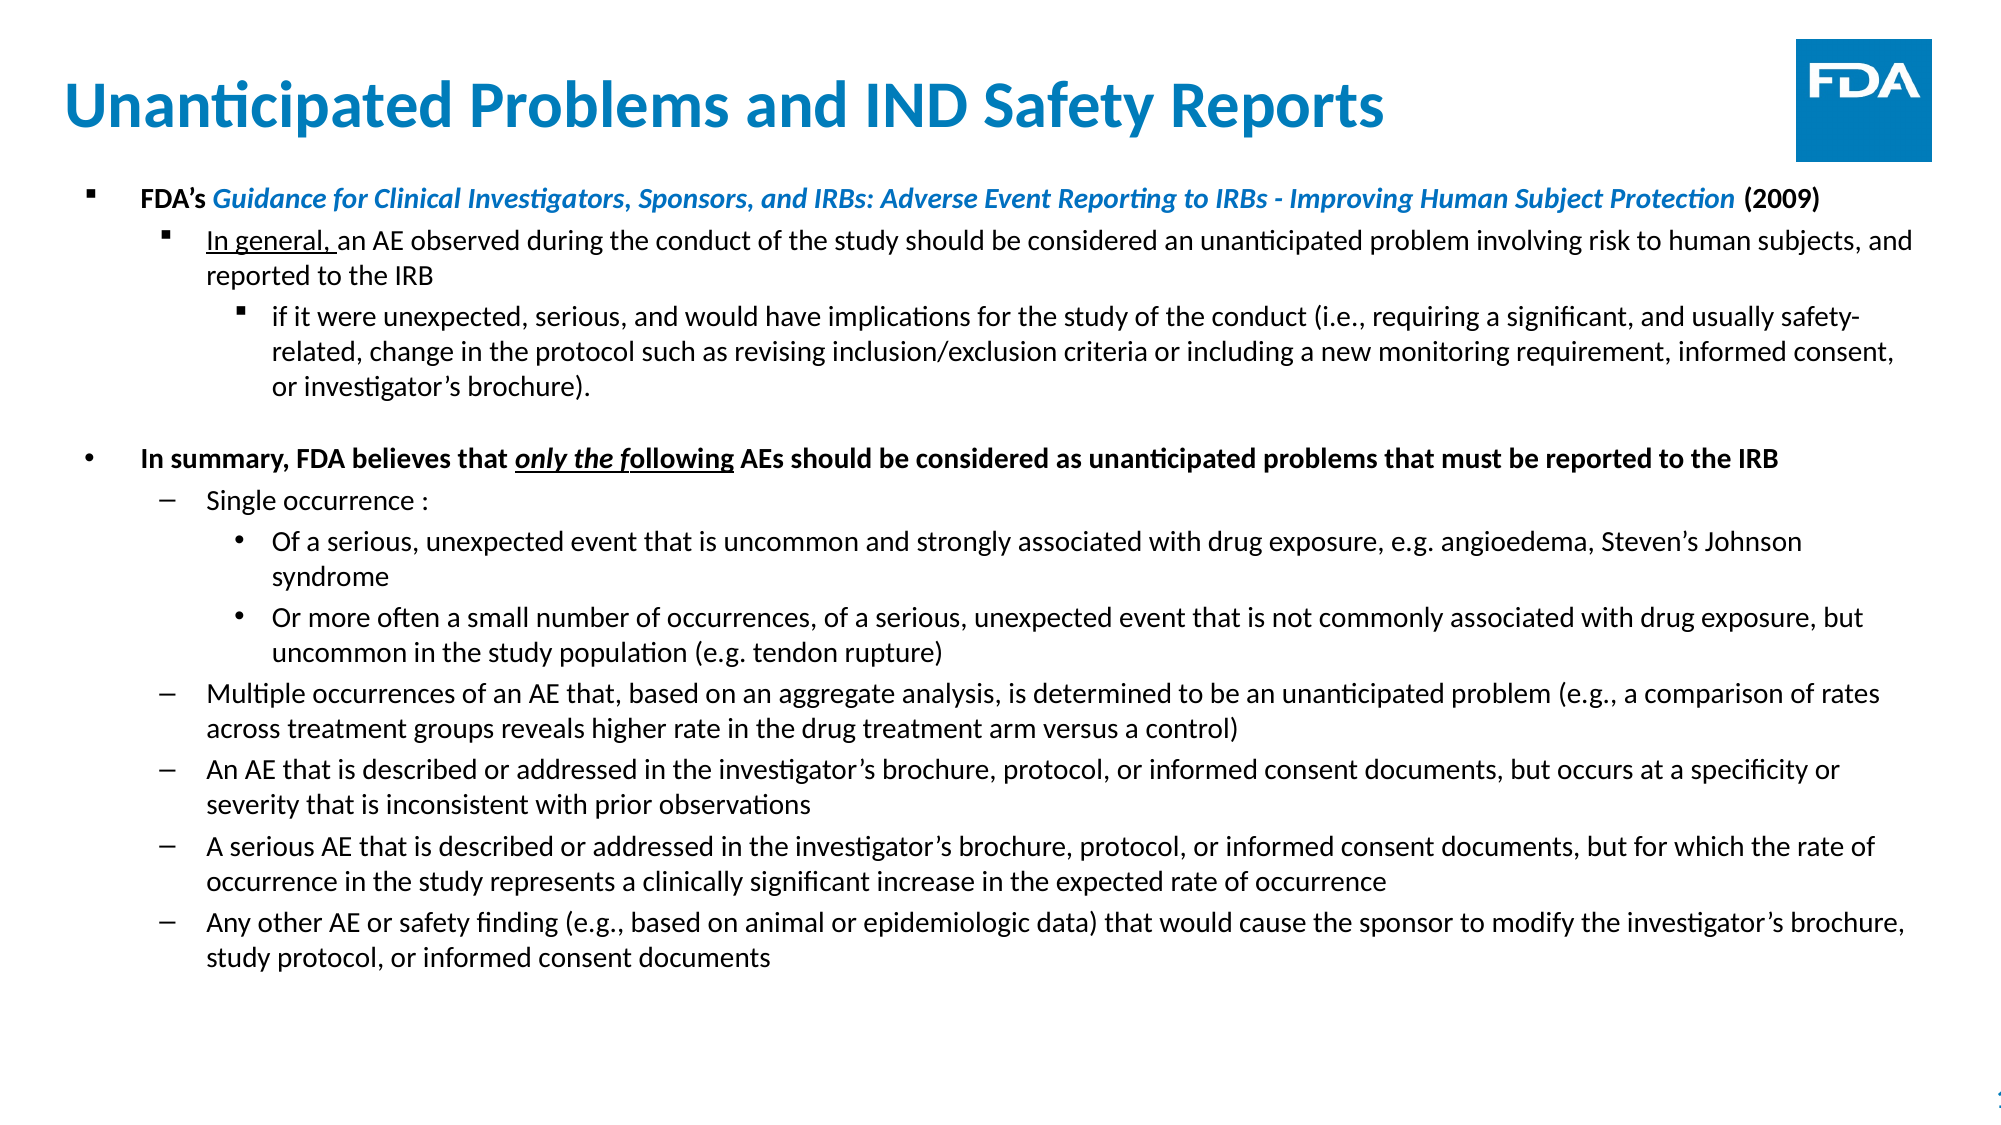

# Unanticipated Problems and IND Safety Reports
FDA’s Guidance for Clinical Investigators, Sponsors, and IRBs: Adverse Event Reporting to IRBs - Improving Human Subject Protection (2009)
In general, an AE observed during the conduct of the study should be considered an unanticipated problem involving risk to human subjects, and reported to the IRB
if it were unexpected, serious, and would have implications for the study of the conduct (i.e., requiring a significant, and usually safety-related, change in the protocol such as revising inclusion/exclusion criteria or including a new monitoring requirement, informed consent, or investigator’s brochure).
In summary, FDA believes that only the following AEs should be considered as unanticipated problems that must be reported to the IRB
Single occurrence :
Of a serious, unexpected event that is uncommon and strongly associated with drug exposure, e.g. angioedema, Steven’s Johnson syndrome
Or more often a small number of occurrences, of a serious, unexpected event that is not commonly associated with drug exposure, but uncommon in the study population (e.g. tendon rupture)
Multiple occurrences of an AE that, based on an aggregate analysis, is determined to be an unanticipated problem (e.g., a comparison of rates across treatment groups reveals higher rate in the drug treatment arm versus a control)
An AE that is described or addressed in the investigator’s brochure, protocol, or informed consent documents, but occurs at a specificity or severity that is inconsistent with prior observations
A serious AE that is described or addressed in the investigator’s brochure, protocol, or informed consent documents, but for which the rate of occurrence in the study represents a clinically significant increase in the expected rate of occurrence
Any other AE or safety finding (e.g., based on animal or epidemiologic data) that would cause the sponsor to modify the investigator’s brochure, study protocol, or informed consent documents